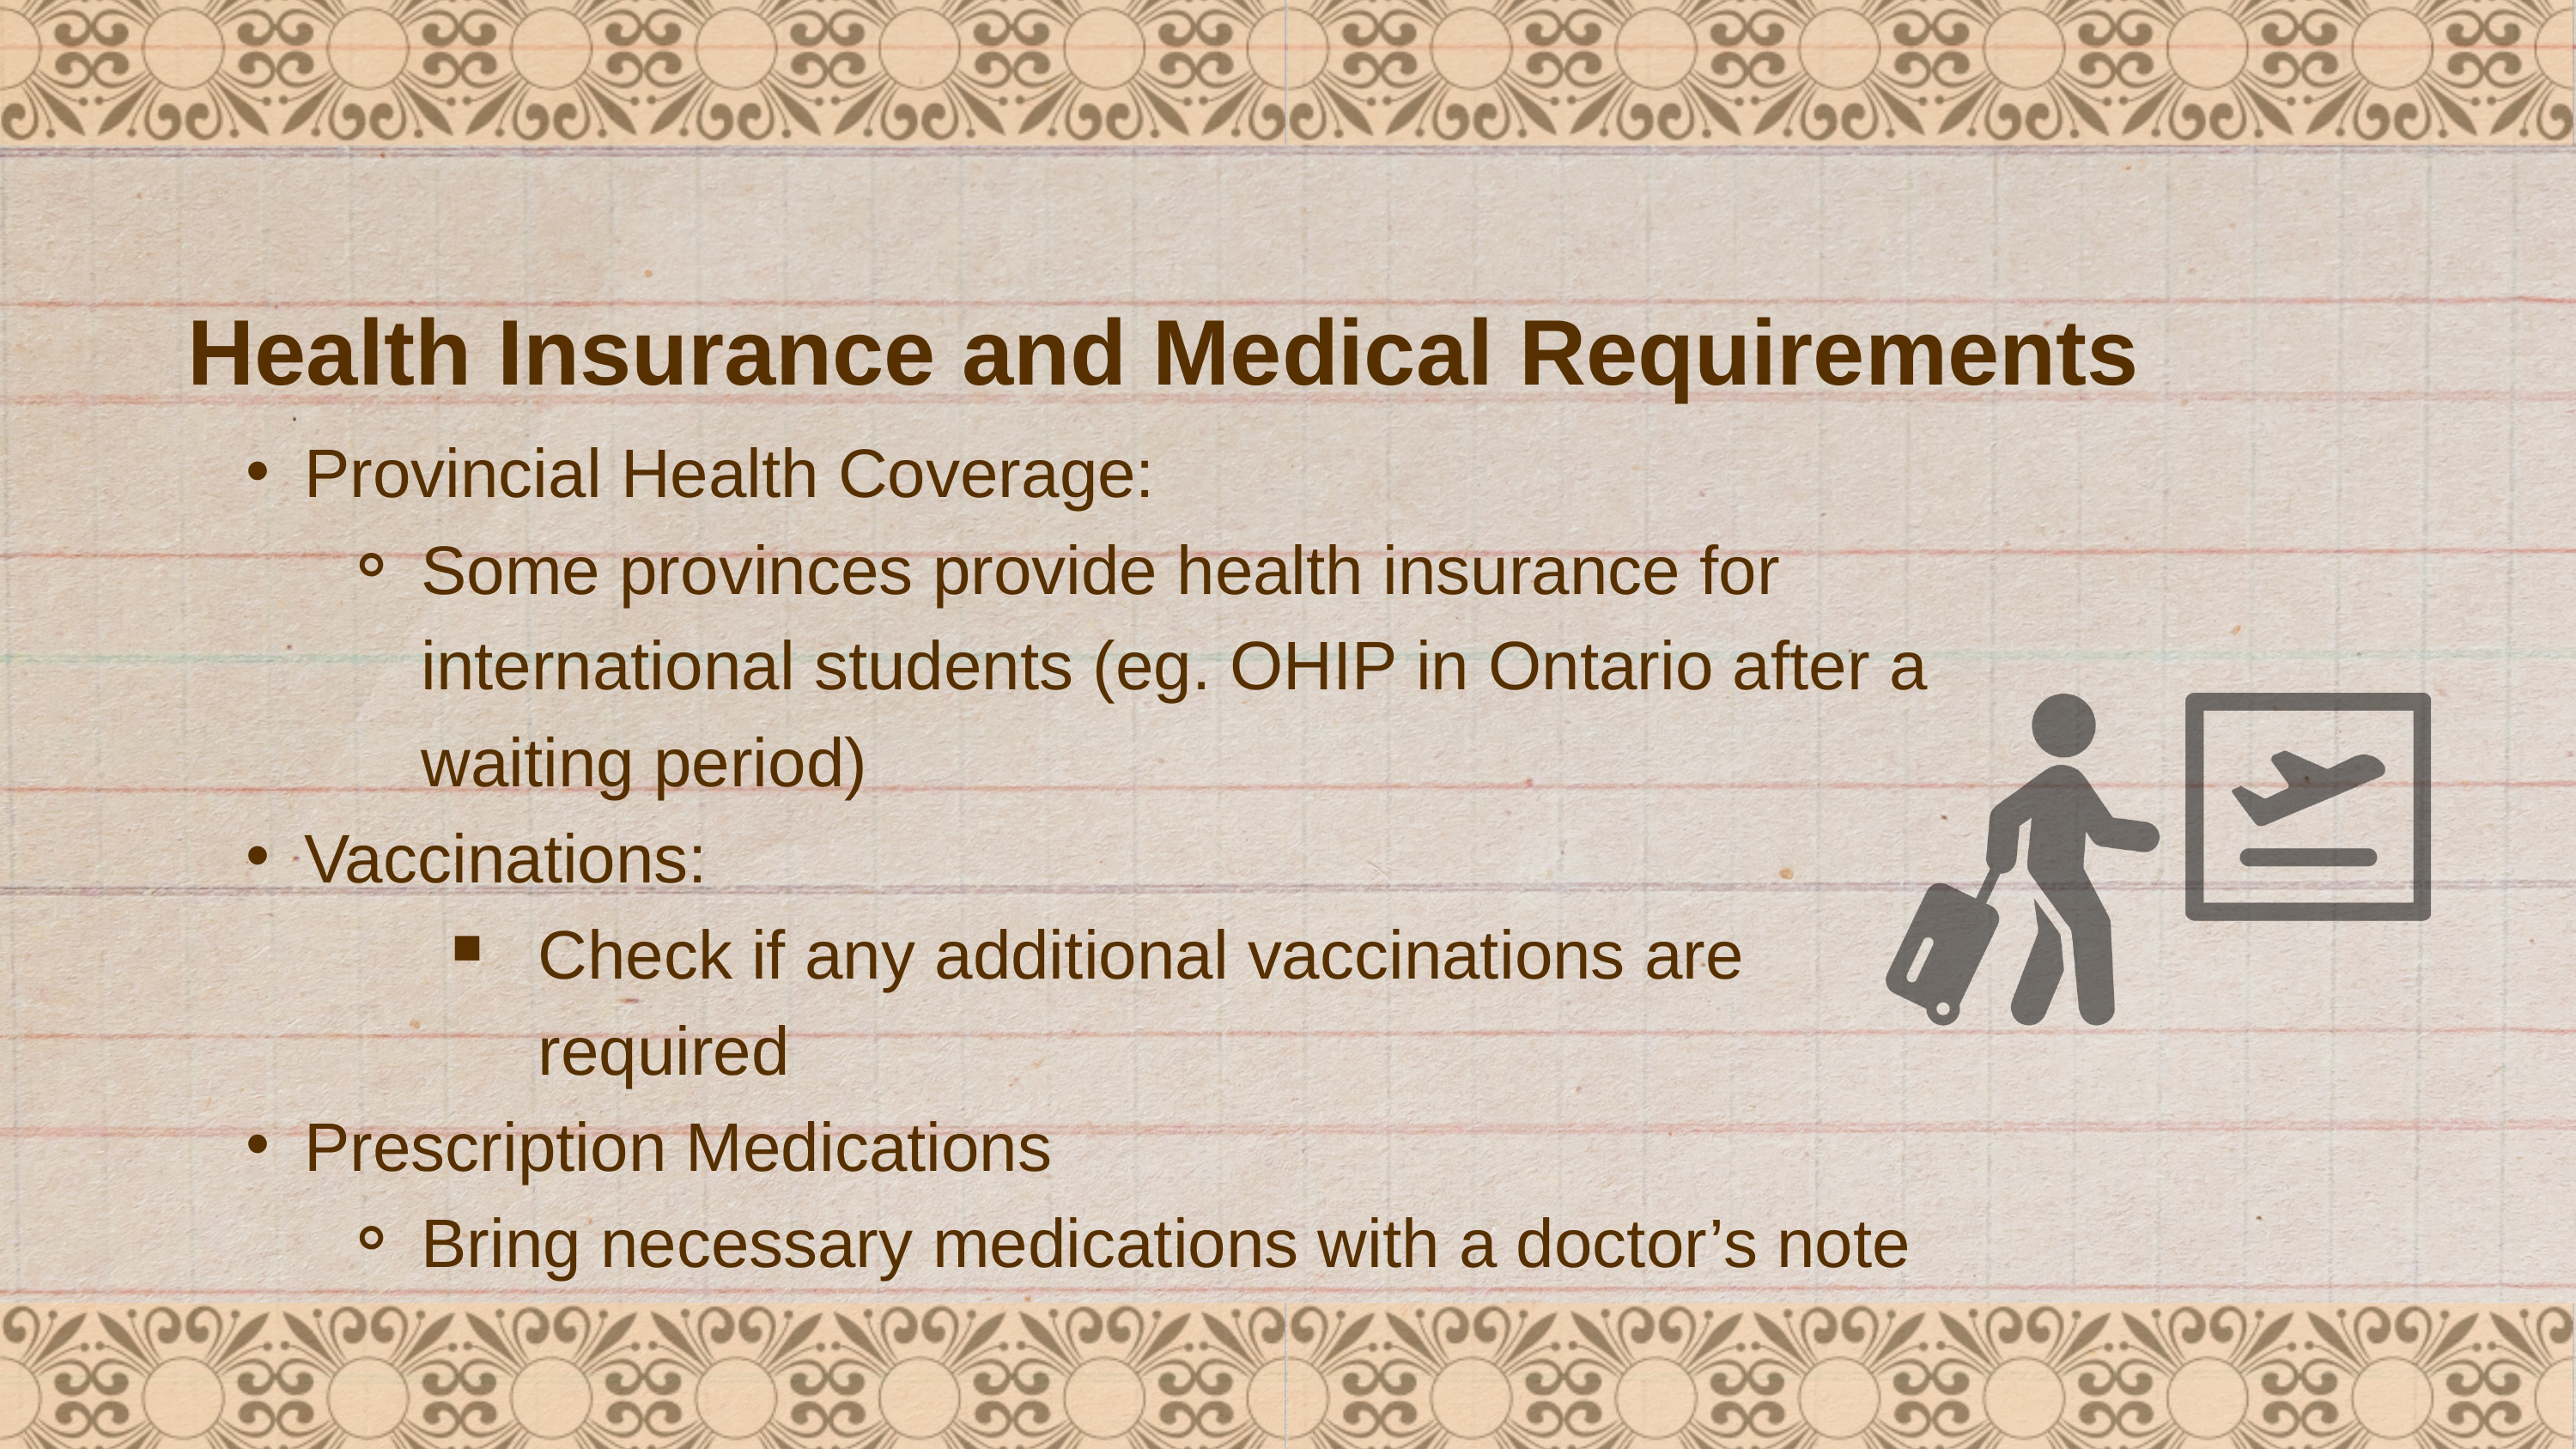

Health Insurance and Medical Requirements
Provincial Health Coverage:
Some provinces provide health insurance for international students (eg. OHIP in Ontario after a waiting period)
Vaccinations:
Check if any additional vaccinations are required
Prescription Medications
Bring necessary medications with a doctor’s note